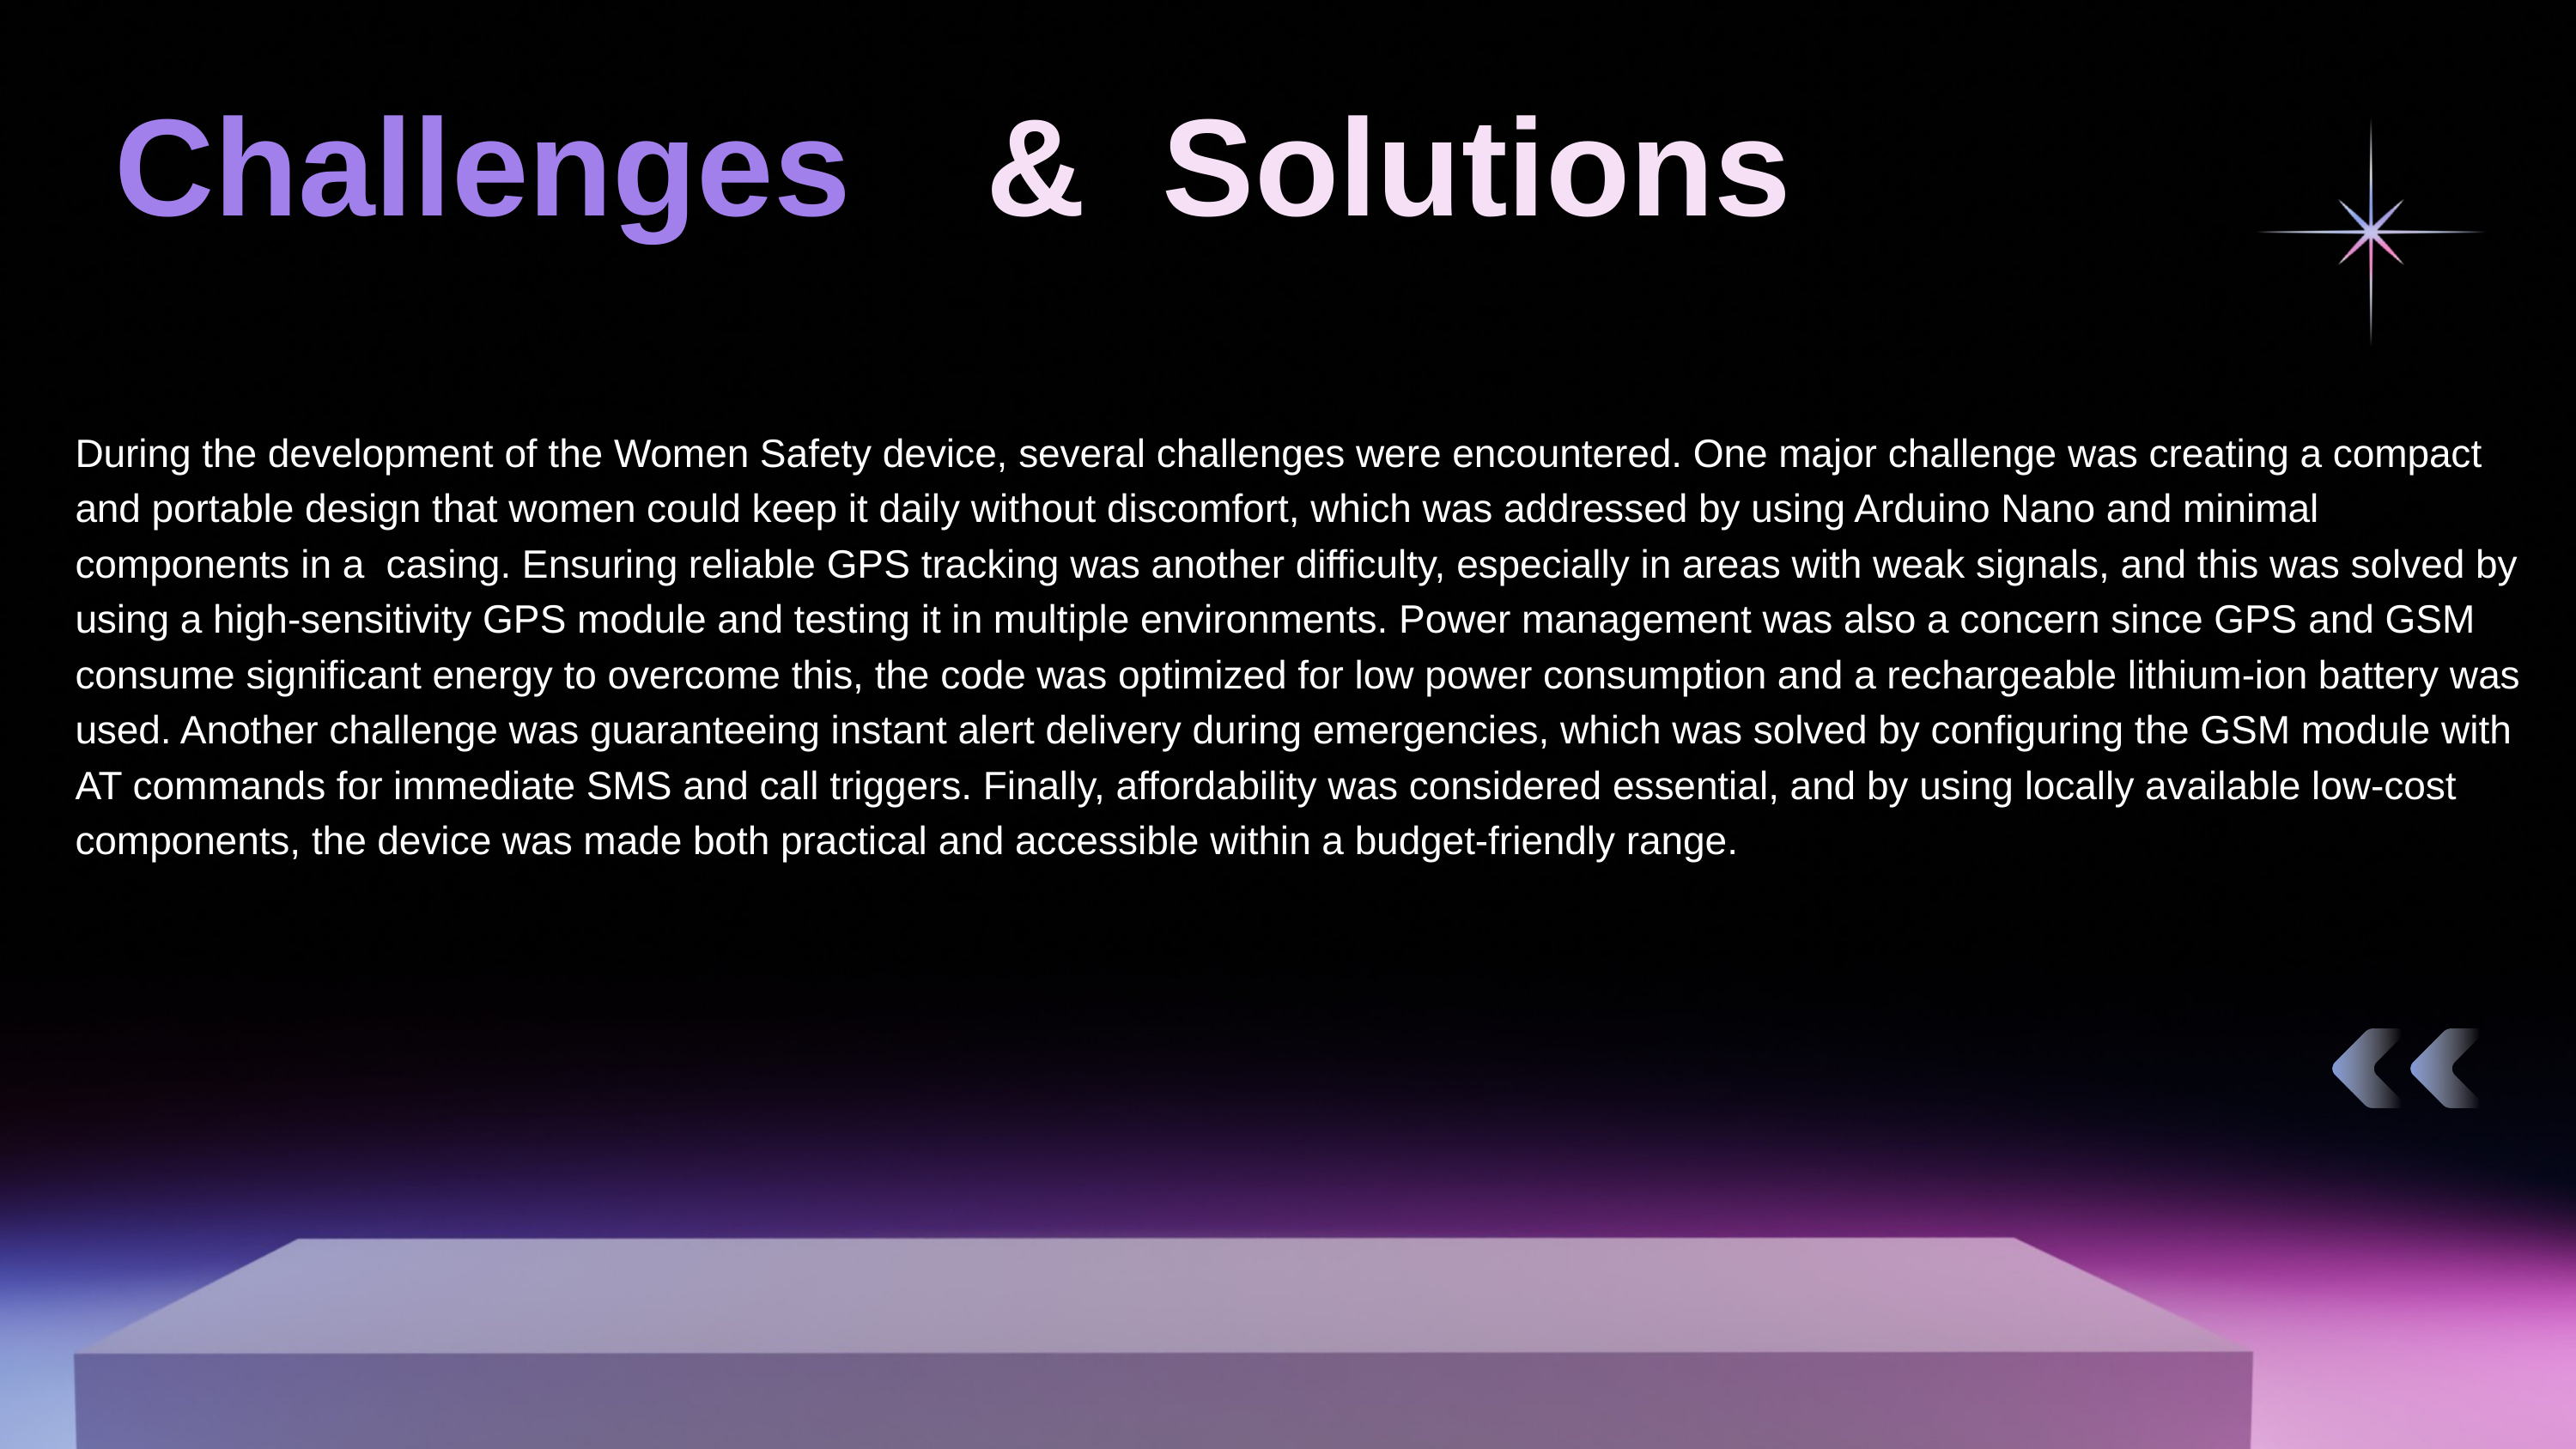

Challenges
  &  Solutions

During the development of the Women Safety device, several challenges were encountered. One major challenge was creating a compact and portable design that women could keep it daily without discomfort, which was addressed by using Arduino Nano and minimal components in a  casing. Ensuring reliable GPS tracking was another difficulty, especially in areas with weak signals, and this was solved by using a high-sensitivity GPS module and testing it in multiple environments. Power management was also a concern since GPS and GSM consume significant energy to overcome this, the code was optimized for low power consumption and a rechargeable lithium-ion battery was used. Another challenge was guaranteeing instant alert delivery during emergencies, which was solved by configuring the GSM module with AT commands for immediate SMS and call triggers. Finally, affordability was considered essential, and by using locally available low-cost components, the device was made both practical and accessible within a budget-friendly range.